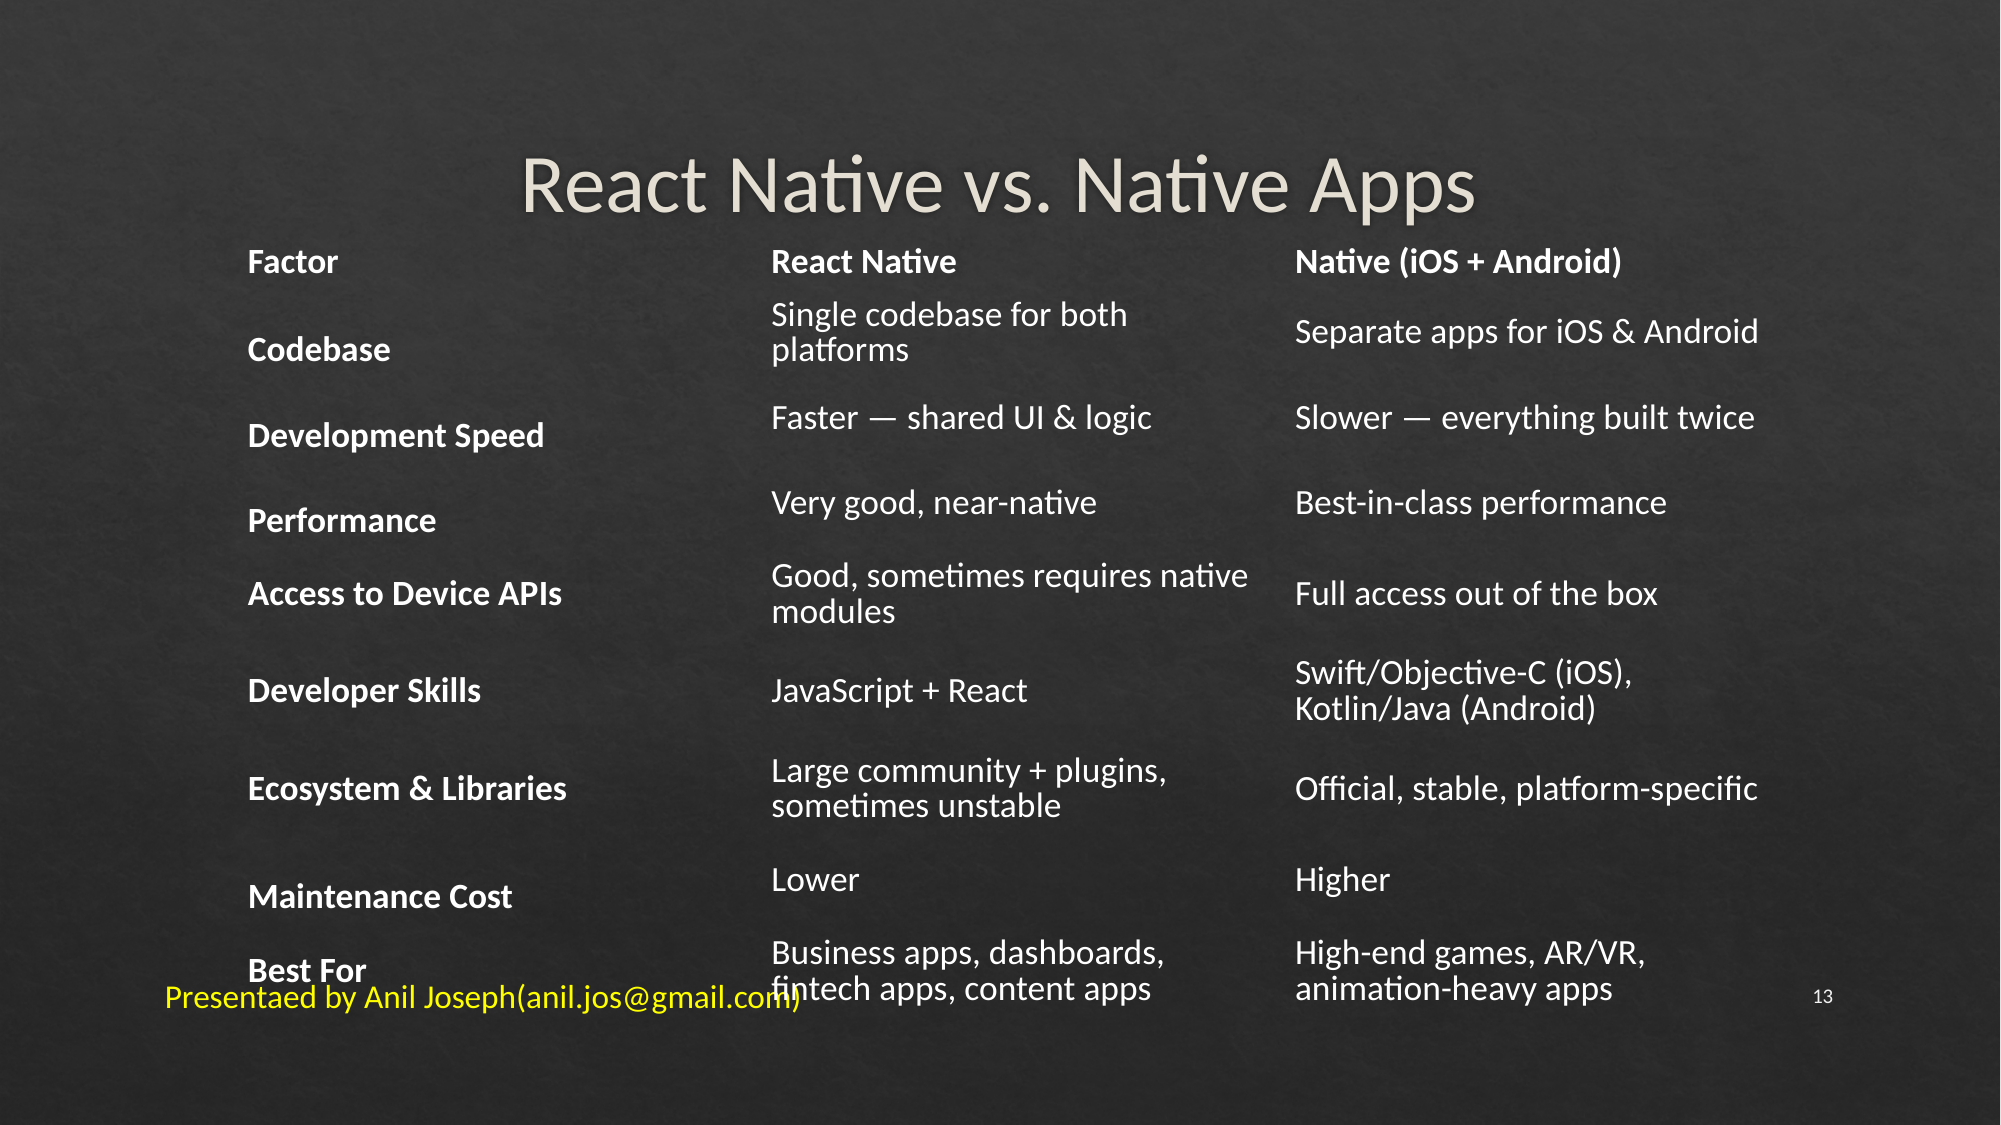

# React Native vs. Native Apps
| Factor | React Native | Native (iOS + Android) |
| --- | --- | --- |
| Codebase | Single codebase for both platforms | Separate apps for iOS & Android |
| Development Speed | Faster — shared UI & logic | Slower — everything built twice |
| Performance | Very good, near-native | Best-in-class performance |
| Access to Device APIs | Good, sometimes requires native modules | Full access out of the box |
| Developer Skills | JavaScript + React | Swift/Objective-C (iOS), Kotlin/Java (Android) |
| Ecosystem & Libraries | Large community + plugins, sometimes unstable | Official, stable, platform-specific |
| Maintenance Cost | Lower | Higher |
| Best For | Business apps, dashboards, fintech apps, content apps | High-end games, AR/VR, animation-heavy apps |
Presentaed by Anil Joseph(anil.jos@gmail.com)
13